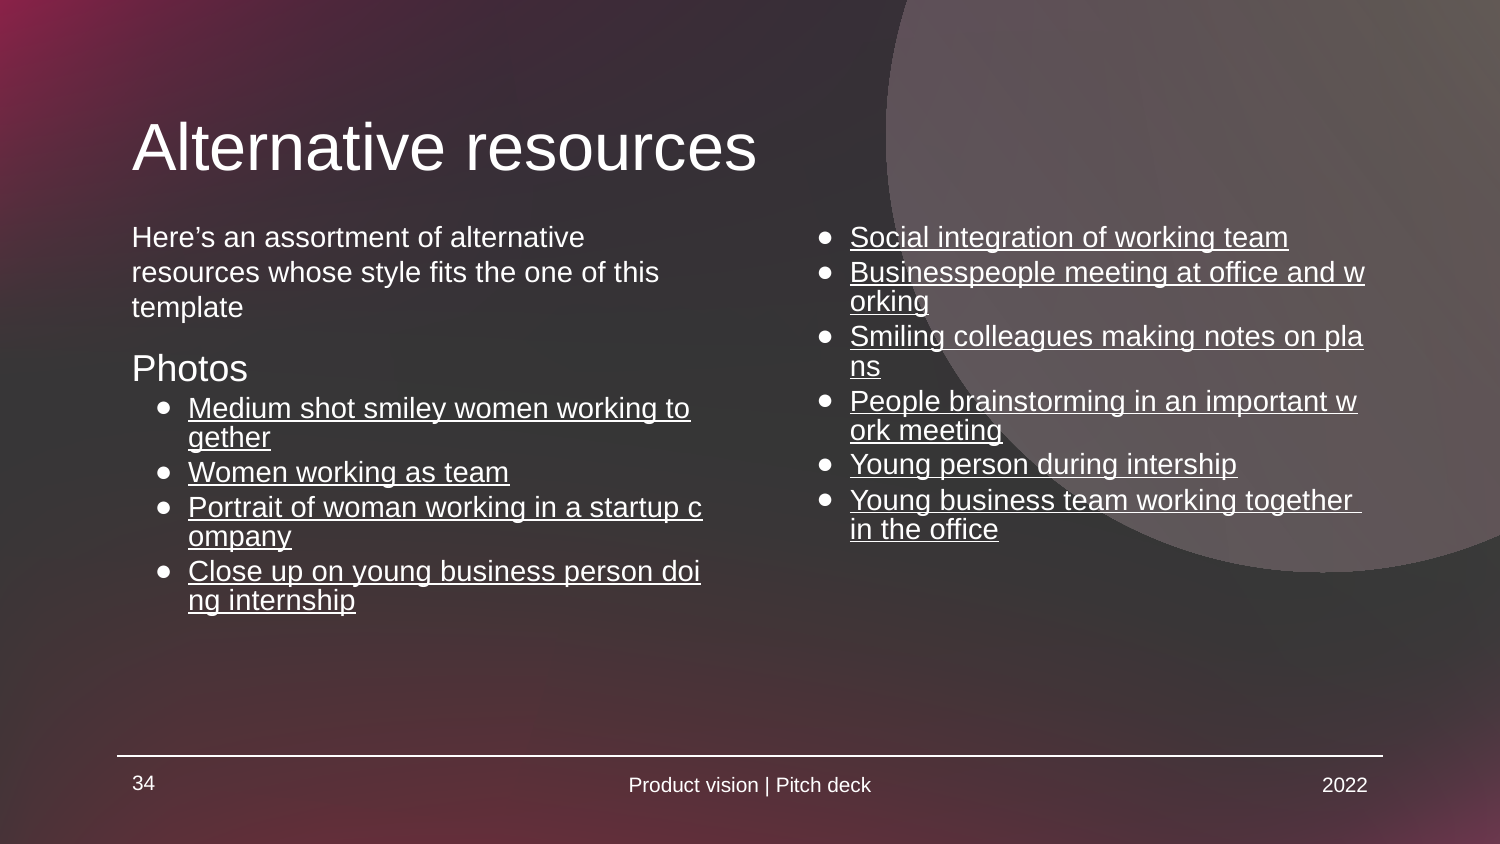

# Alternative resources
Here’s an assortment of alternative resources whose style fits the one of this template
Photos
Medium shot smiley women working together
Women working as team
Portrait of woman working in a startup company
Close up on young business person doing internship
Social integration of working team
Businesspeople meeting at office and working
Smiling colleagues making notes on plans
People brainstorming in an important work meeting
Young person during intership
Young business team working together in the office
34
Product vision | Pitch deck
2022